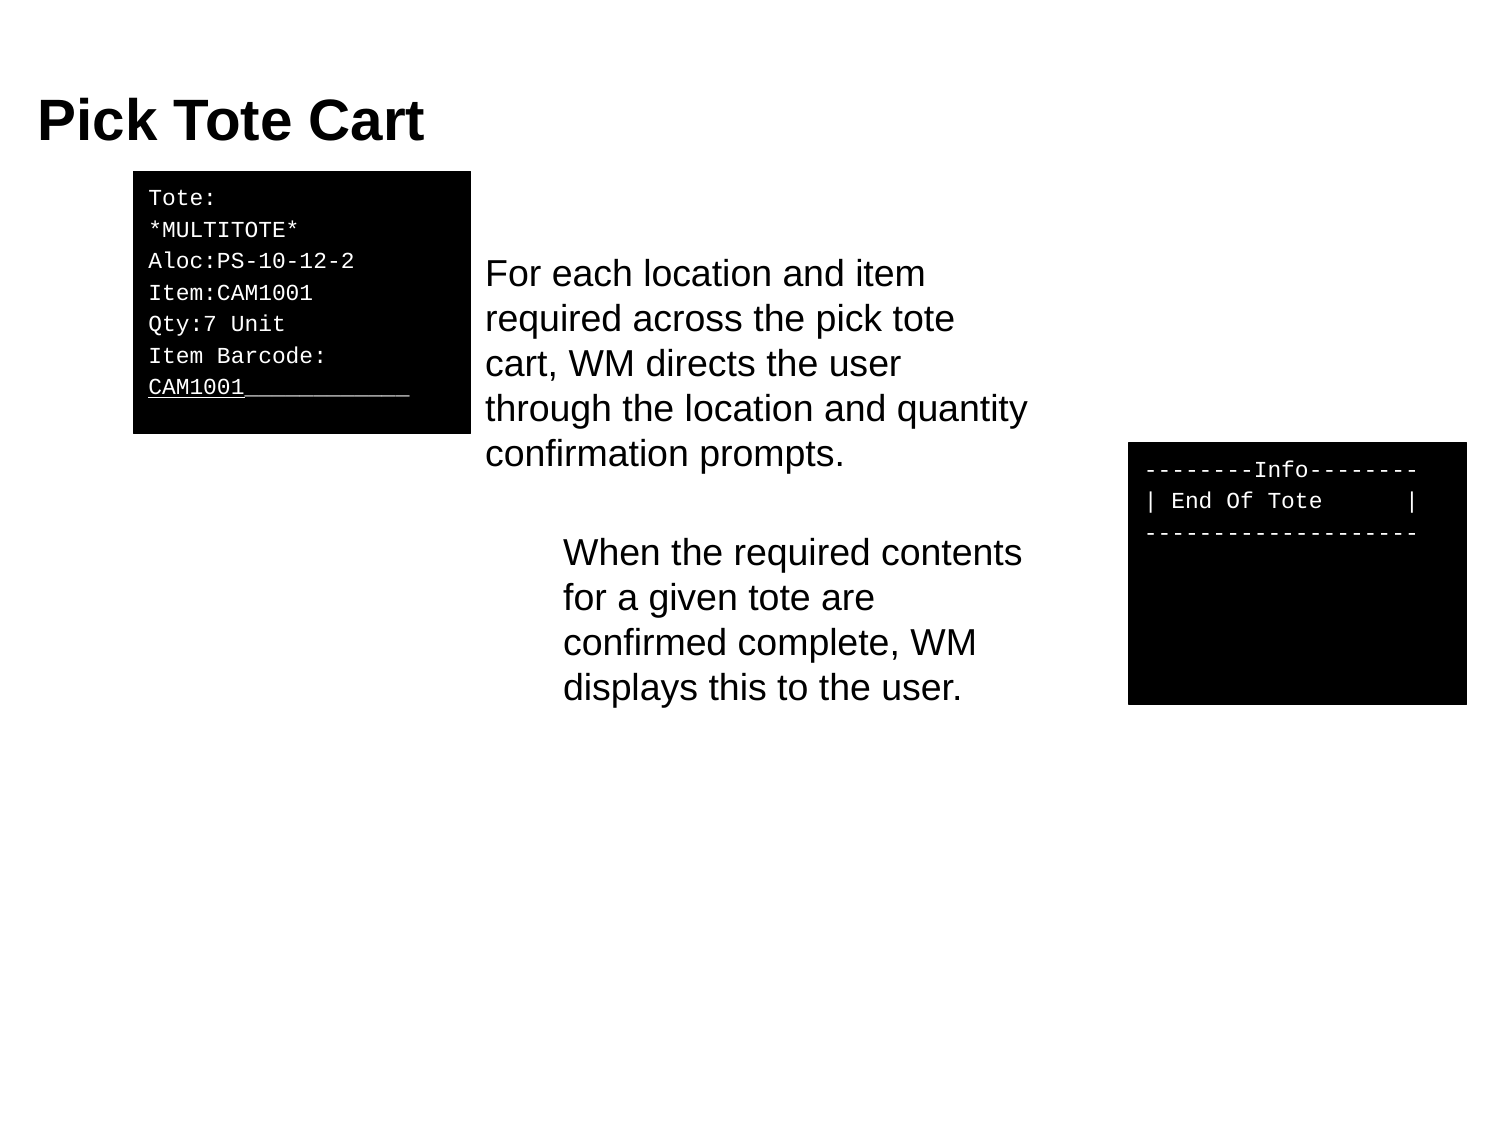

# Pick Tote Cart
Tote:
*MULTITOTE*
Aloc:PS-10-12-2
Item:CAM1001
Qty:7 Unit
Item Barcode:
CAM1001____________
For each location and item required across the pick tote cart, WM directs the user through the location and quantity confirmation prompts.
--------Info--------
| End Of Tote      |
--------------------

When the required contents for a given tote are confirmed complete, WM displays this to the user.